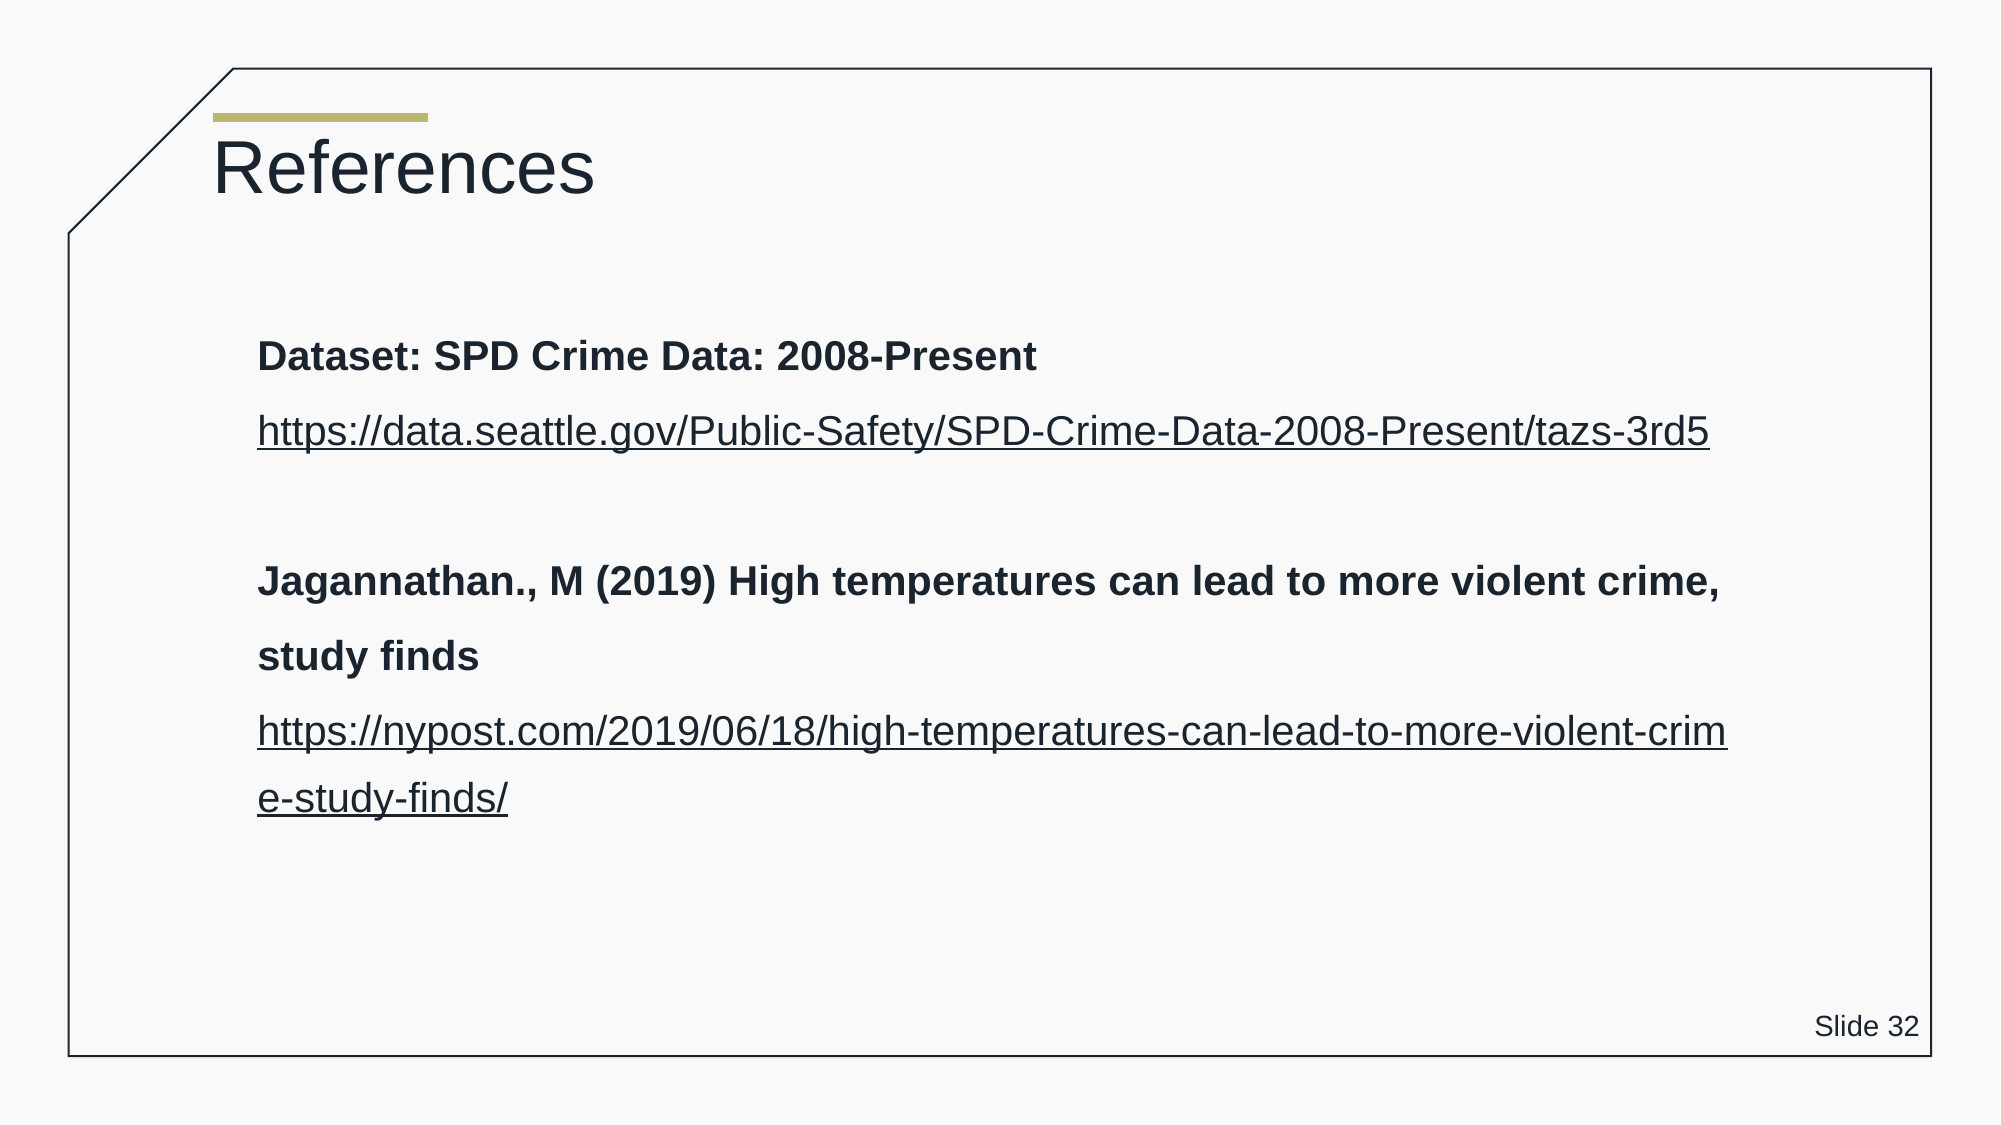

References
Dataset: SPD Crime Data: 2008-Present
https://data.seattle.gov/Public-Safety/SPD-Crime-Data-2008-Present/tazs-3rd5

Jagannathan., M (2019) High temperatures can lead to more violent crime, study finds
https://nypost.com/2019/06/18/high-temperatures-can-lead-to-more-violent-crime-study-finds/